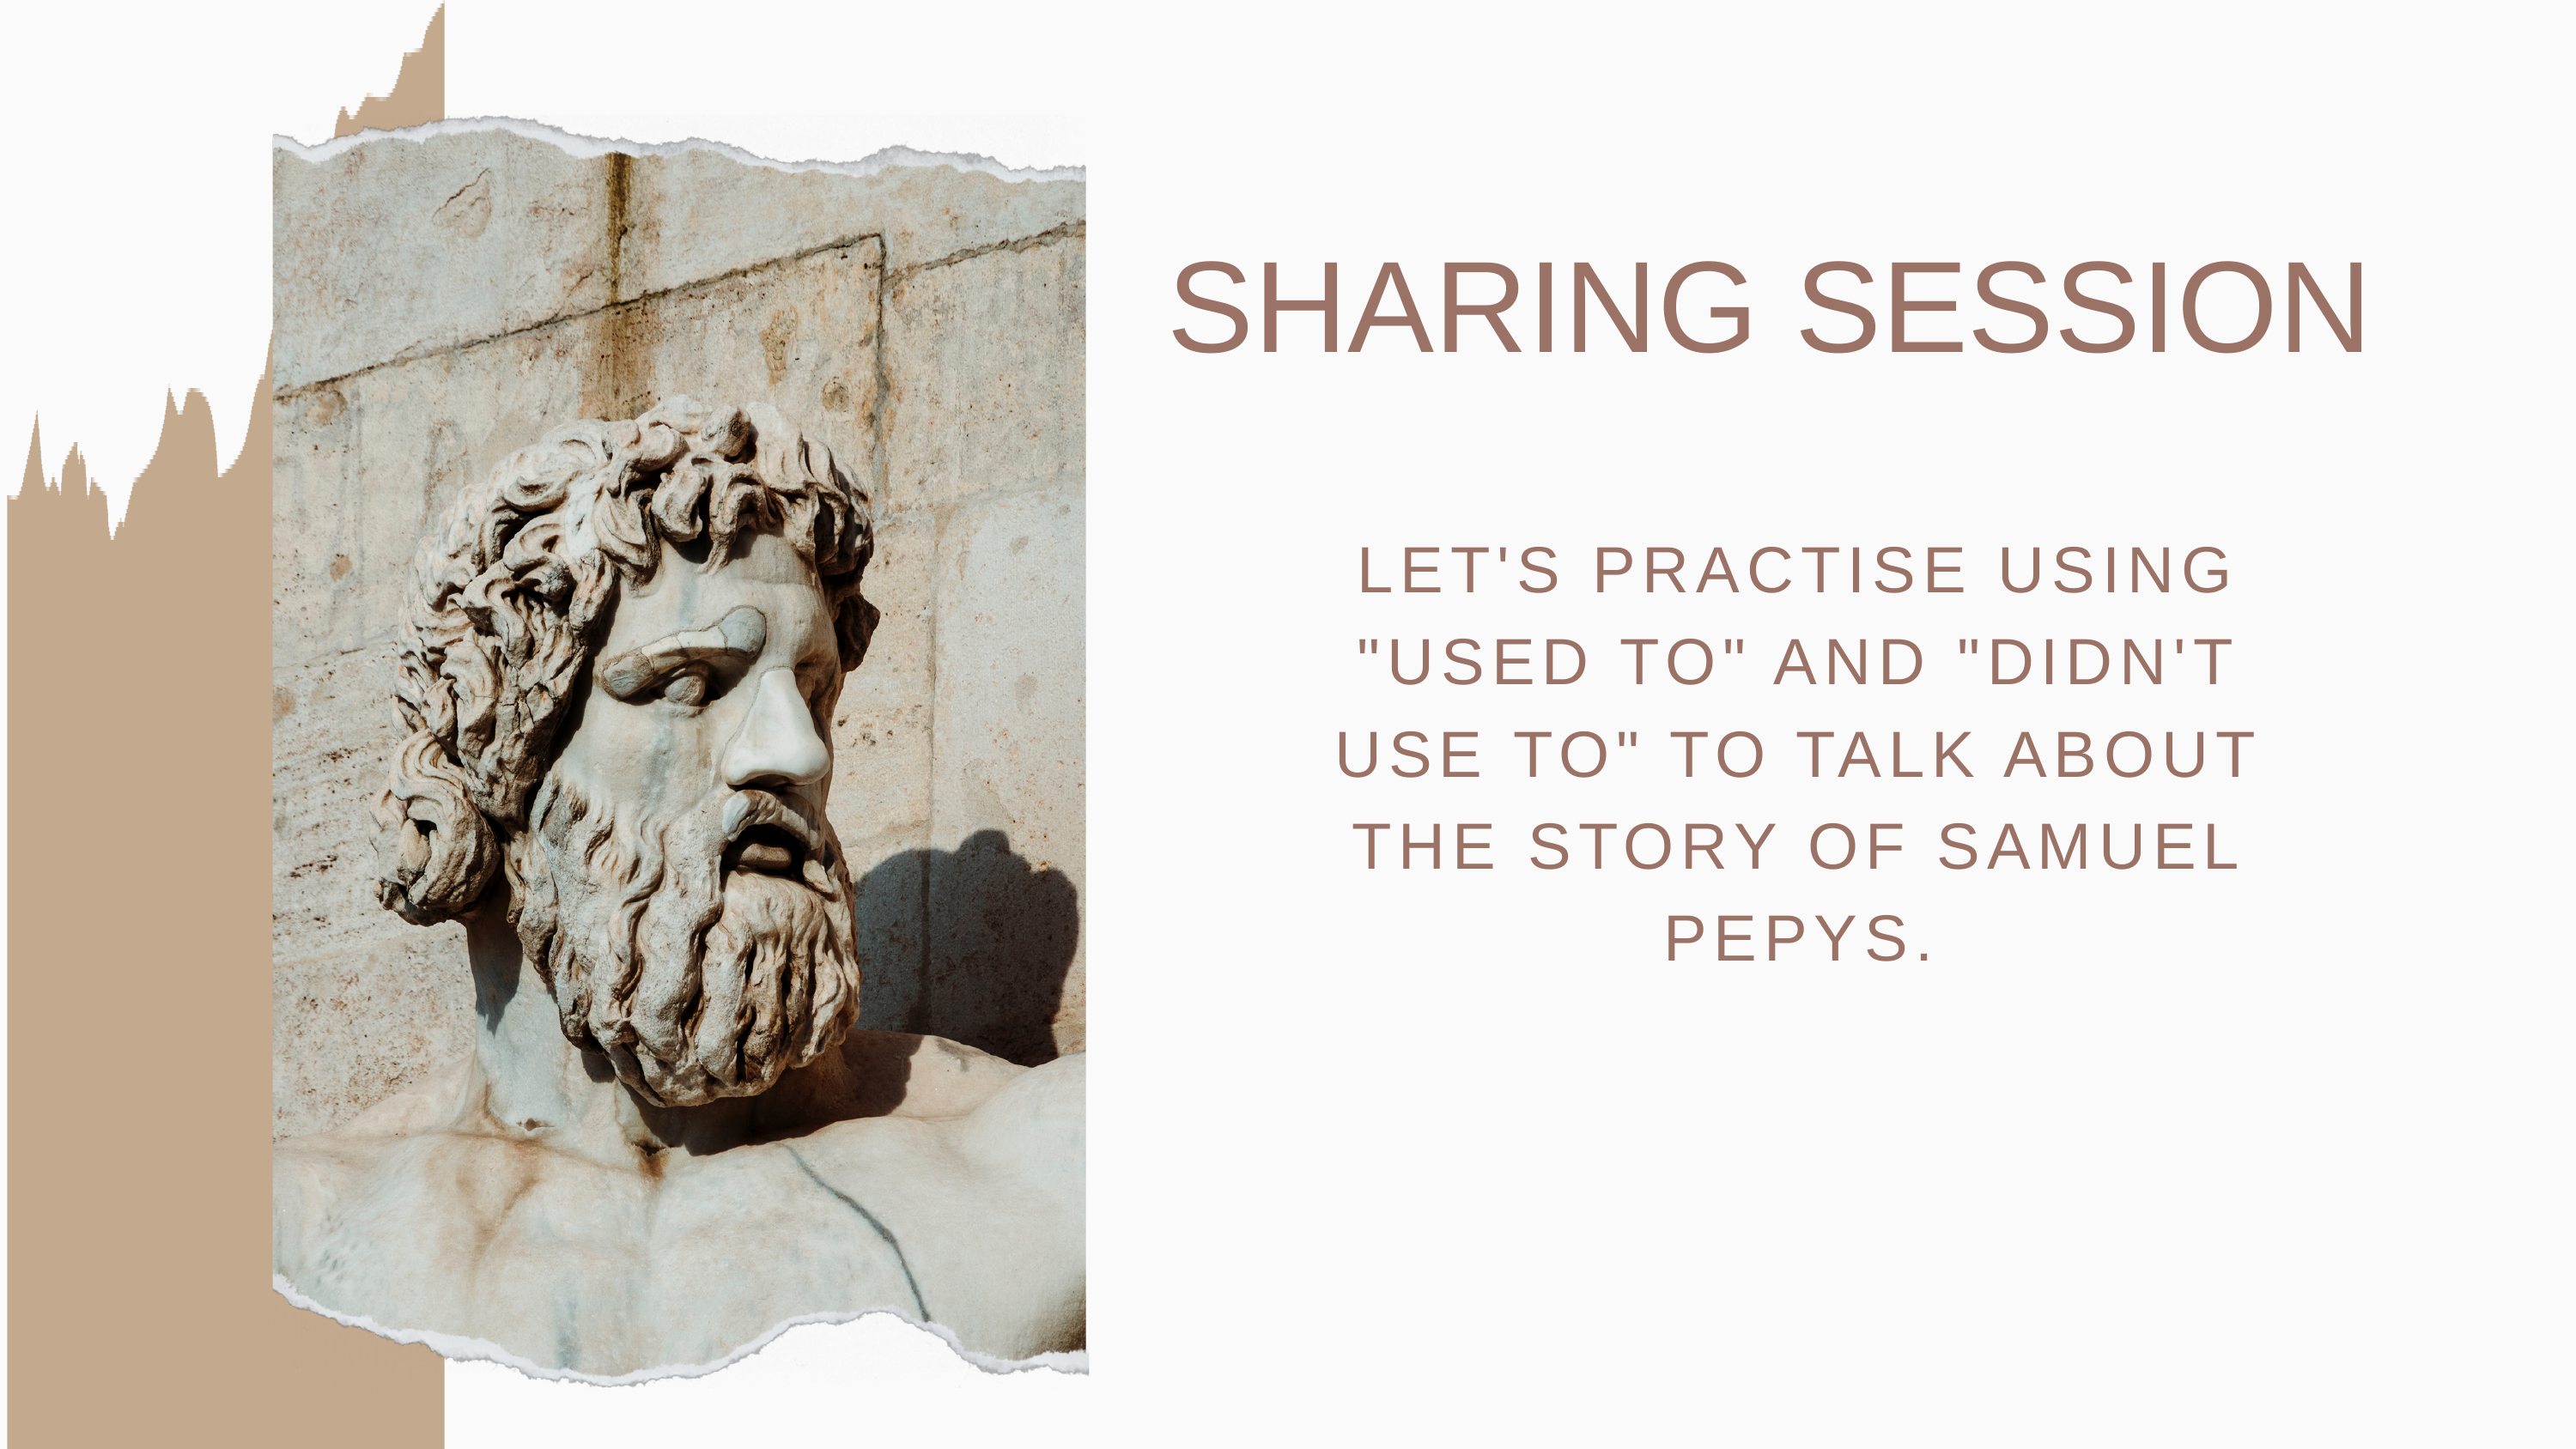

SHARING SESSION

LET'S PRACTISE USING "USED TO" AND "DIDN'T USE TO" TO TALK ABOUT THE STORY OF SAMUEL PEPYS.